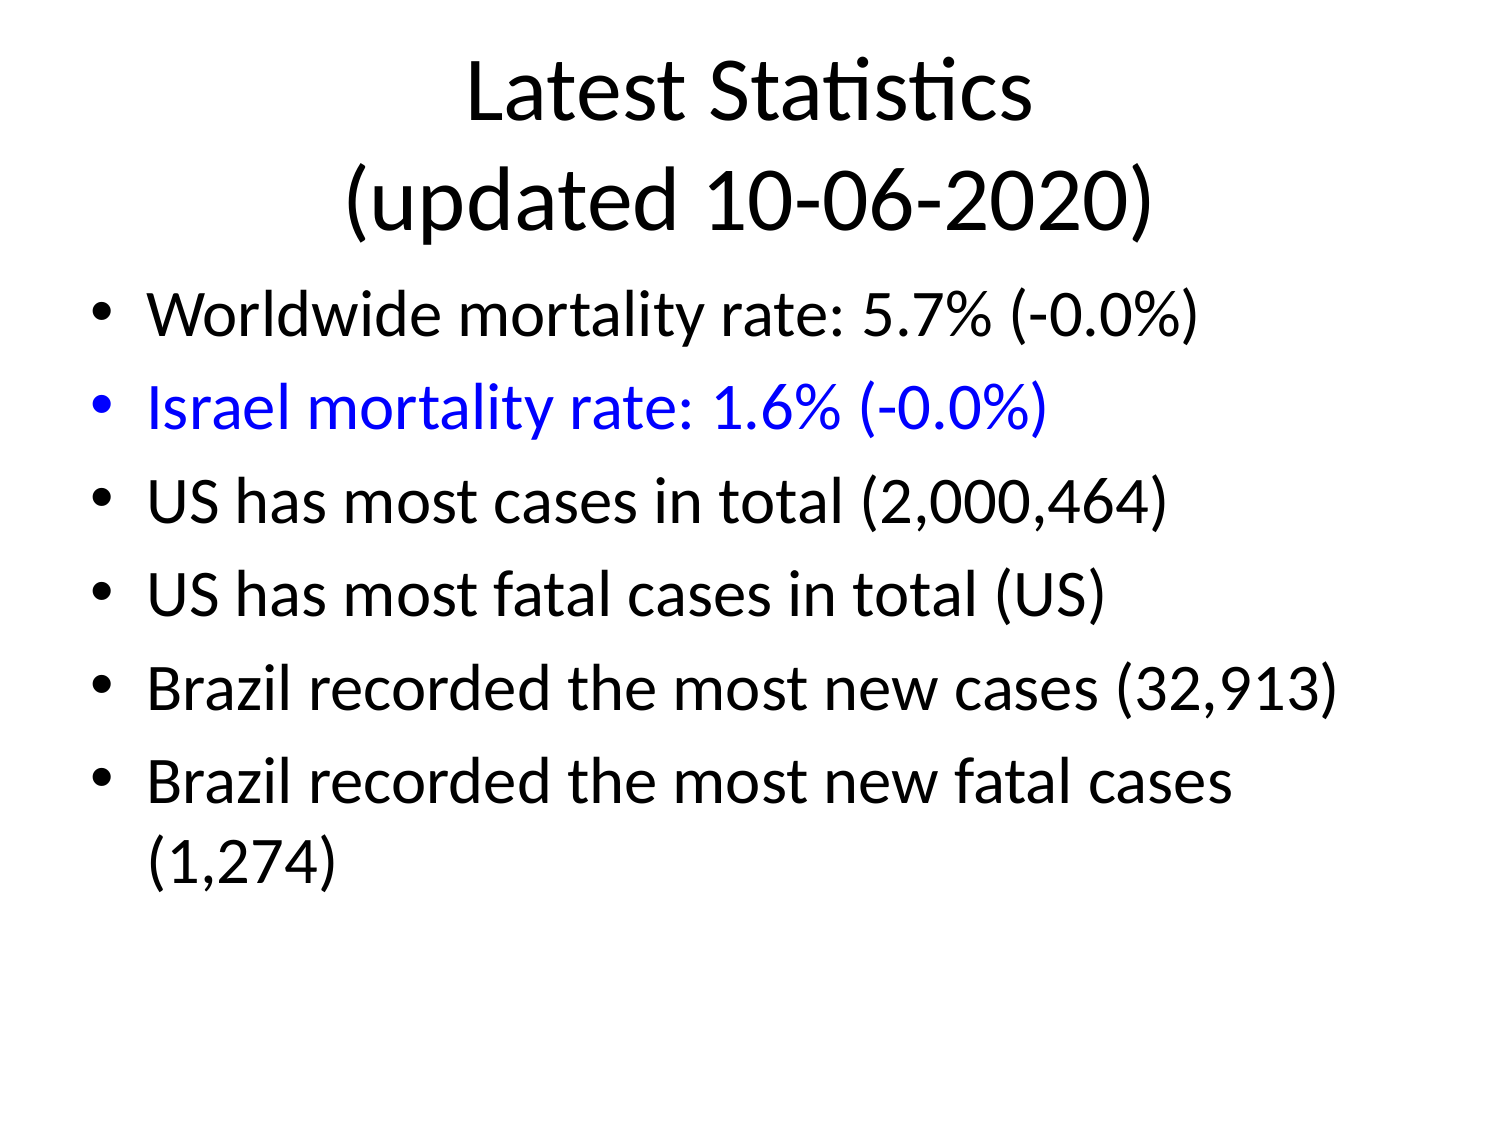

# Latest Statistics
(updated 10-06-2020)
Worldwide mortality rate: 5.7% (-0.0%)
Israel mortality rate: 1.6% (-0.0%)
US has most cases in total (2,000,464)
US has most fatal cases in total (US)
Brazil recorded the most new cases (32,913)
Brazil recorded the most new fatal cases (1,274)